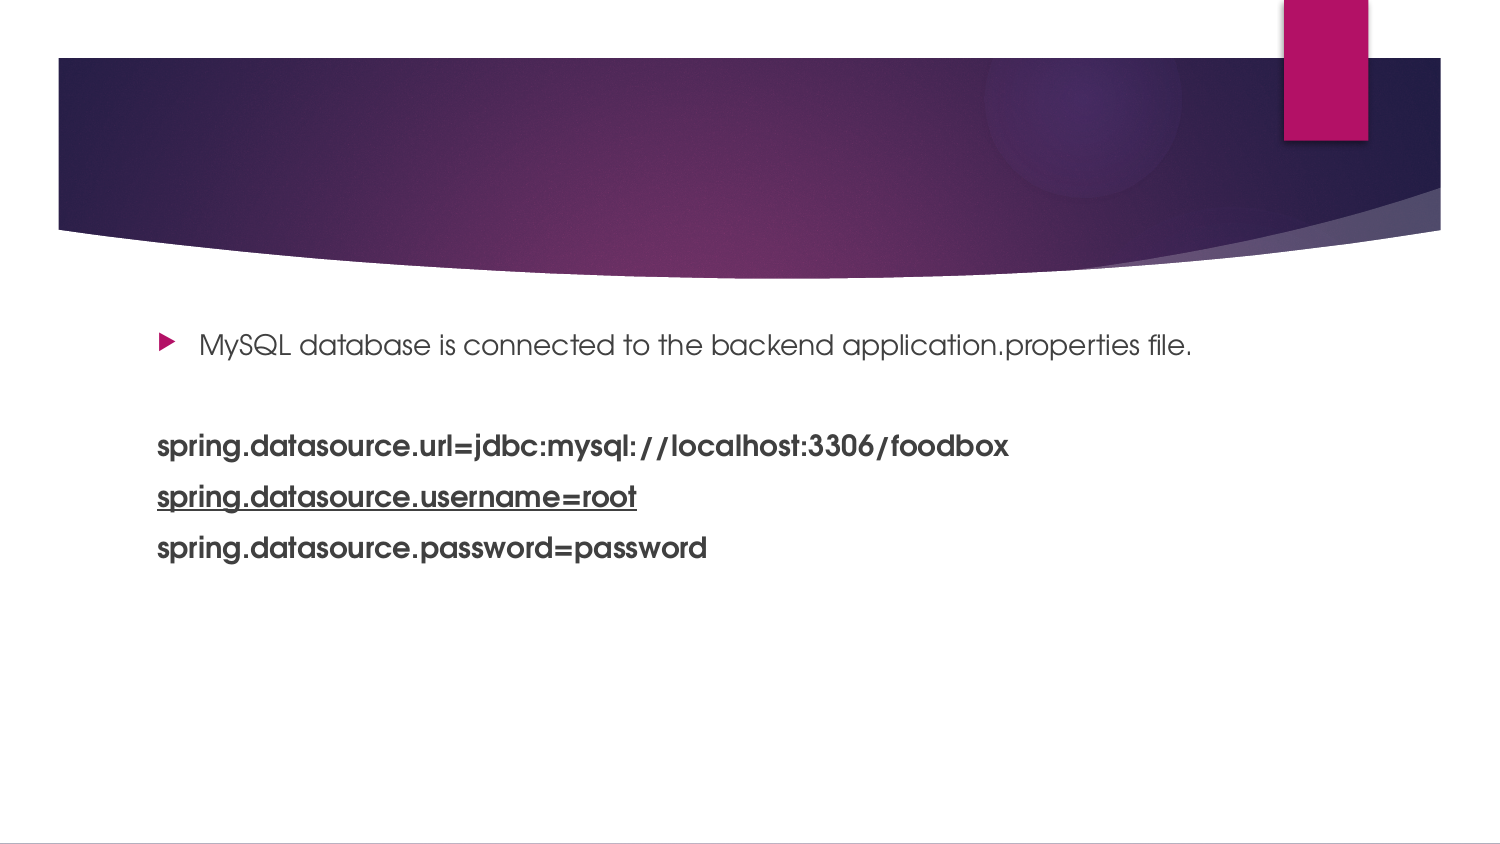

#
MySQL database is connected to the backend application.properties file.

spring.datasource.url=jdbc:mysql://localhost:3306/foodbox
spring.datasource.username=root
spring.datasource.password=password